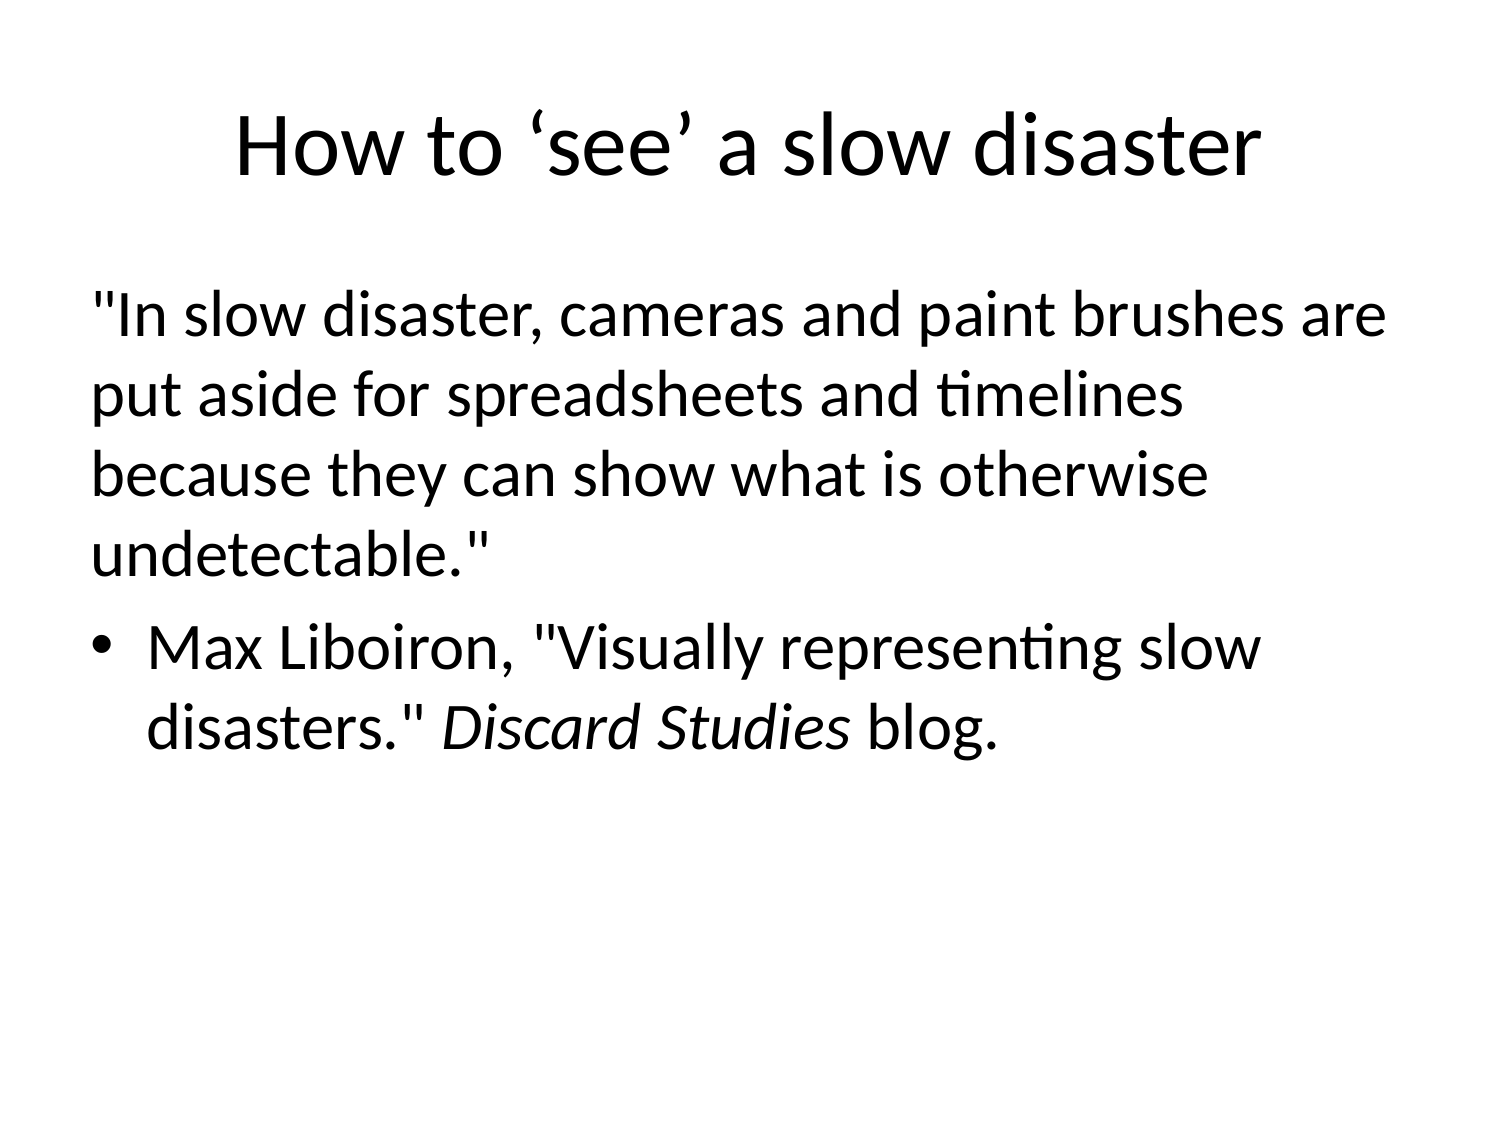

# How to ‘see’ a slow disaster
"In slow disaster, cameras and paint brushes are put aside for spreadsheets and timelines because they can show what is otherwise undetectable."
Max Liboiron, "Visually representing slow disasters." Discard Studies blog.